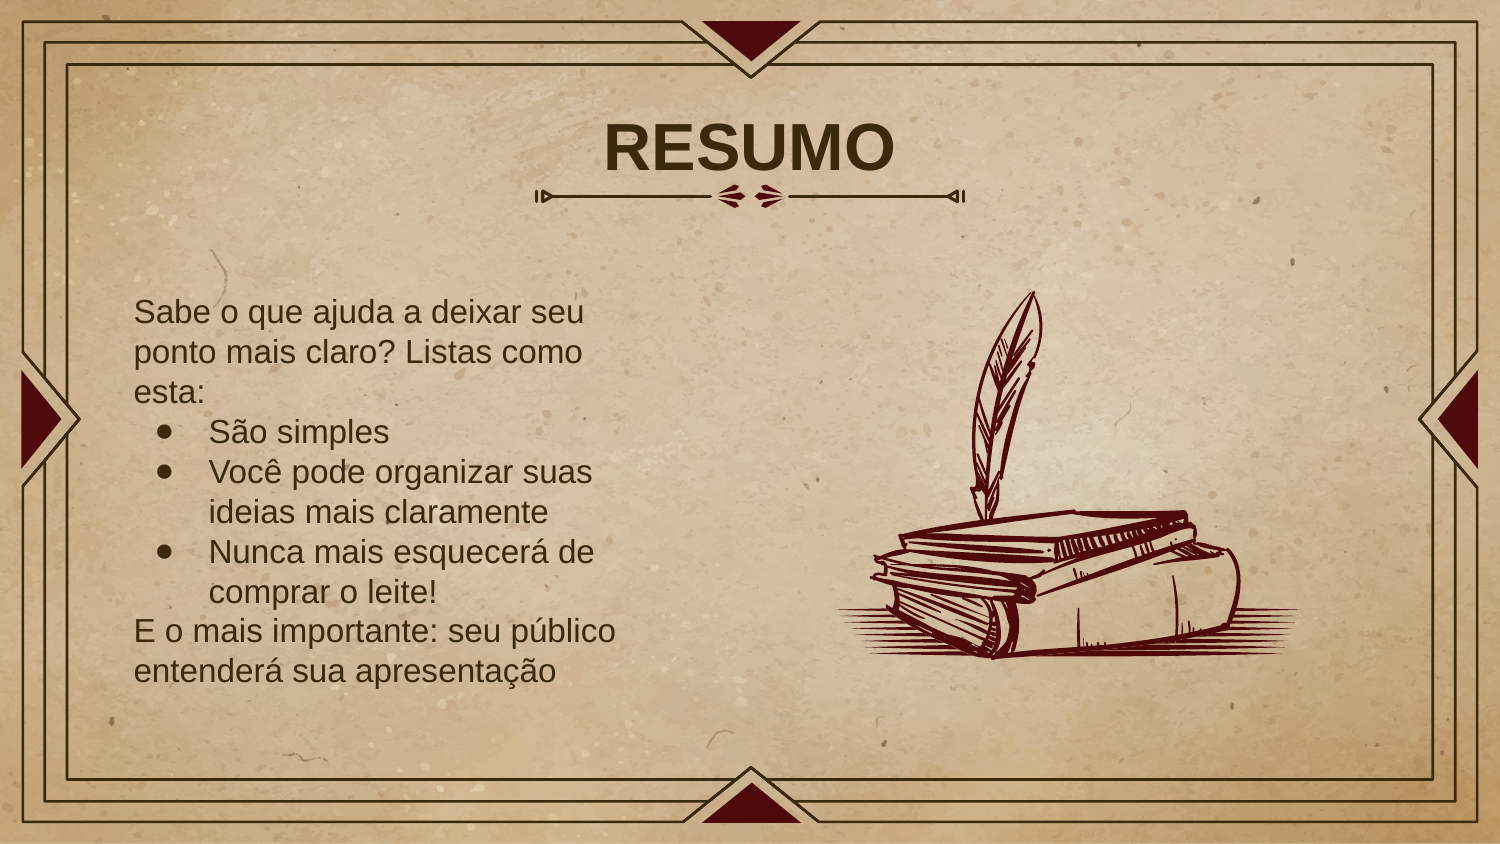

# RESUMO

Sabe o que ajuda a deixar seu ponto mais claro? Listas como esta:
São simples
Você pode organizar suas ideias mais claramente
Nunca mais esquecerá de comprar o leite!
E o mais importante: seu público entenderá sua apresentação